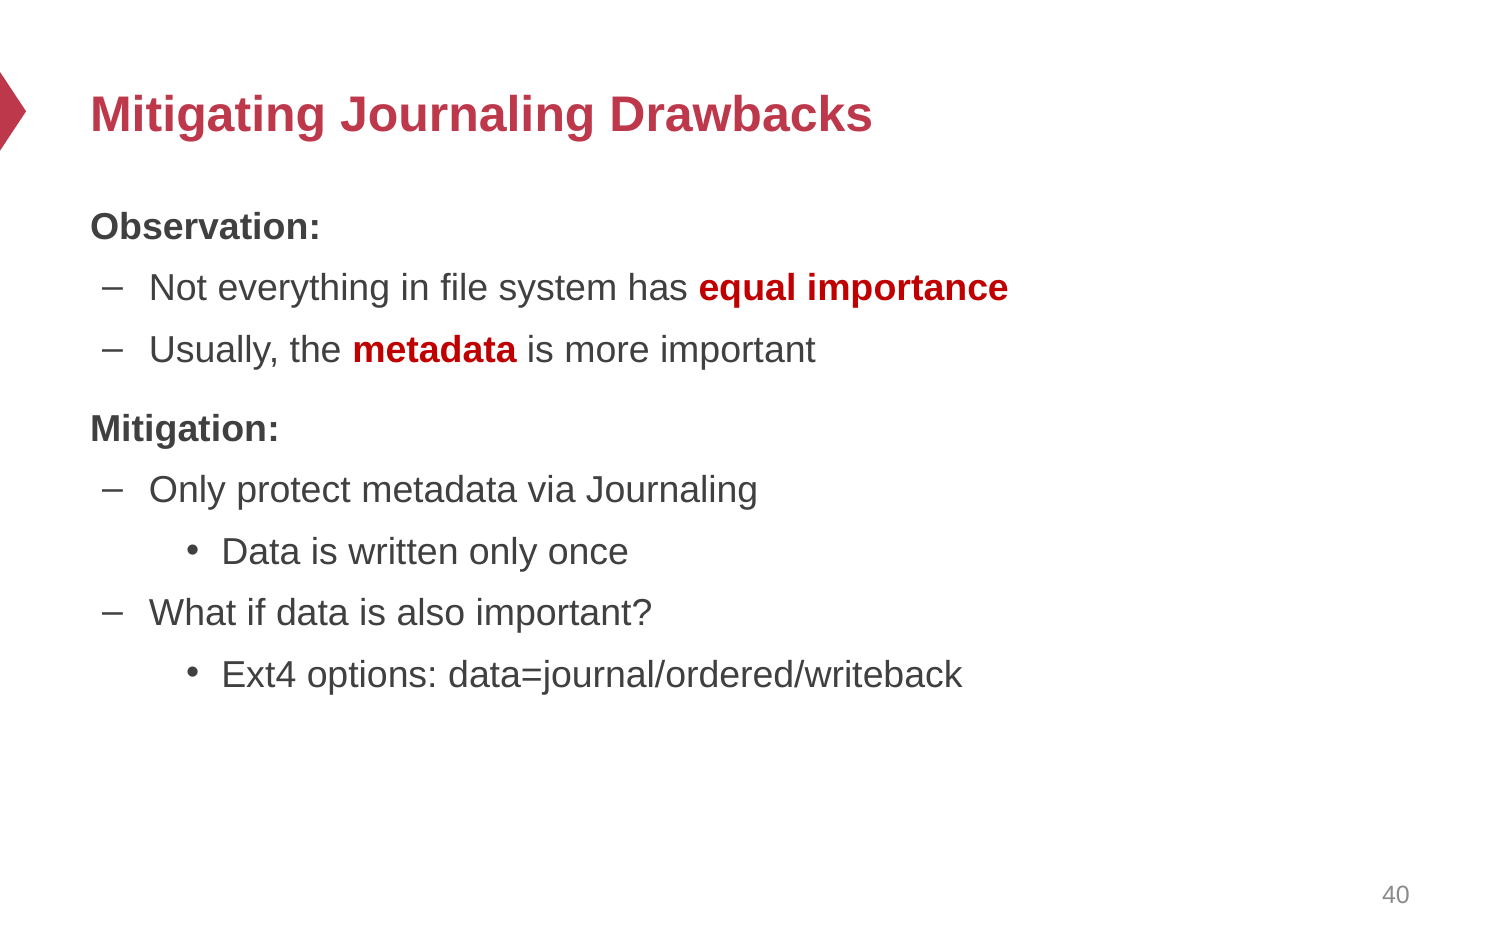

# Mitigating Journaling Drawbacks
Observation:
Not everything in file system has equal importance
Usually, the metadata is more important
Mitigation:
Only protect metadata via Journaling
Data is written only once
What if data is also important?
Ext4 options: data=journal/ordered/writeback

40